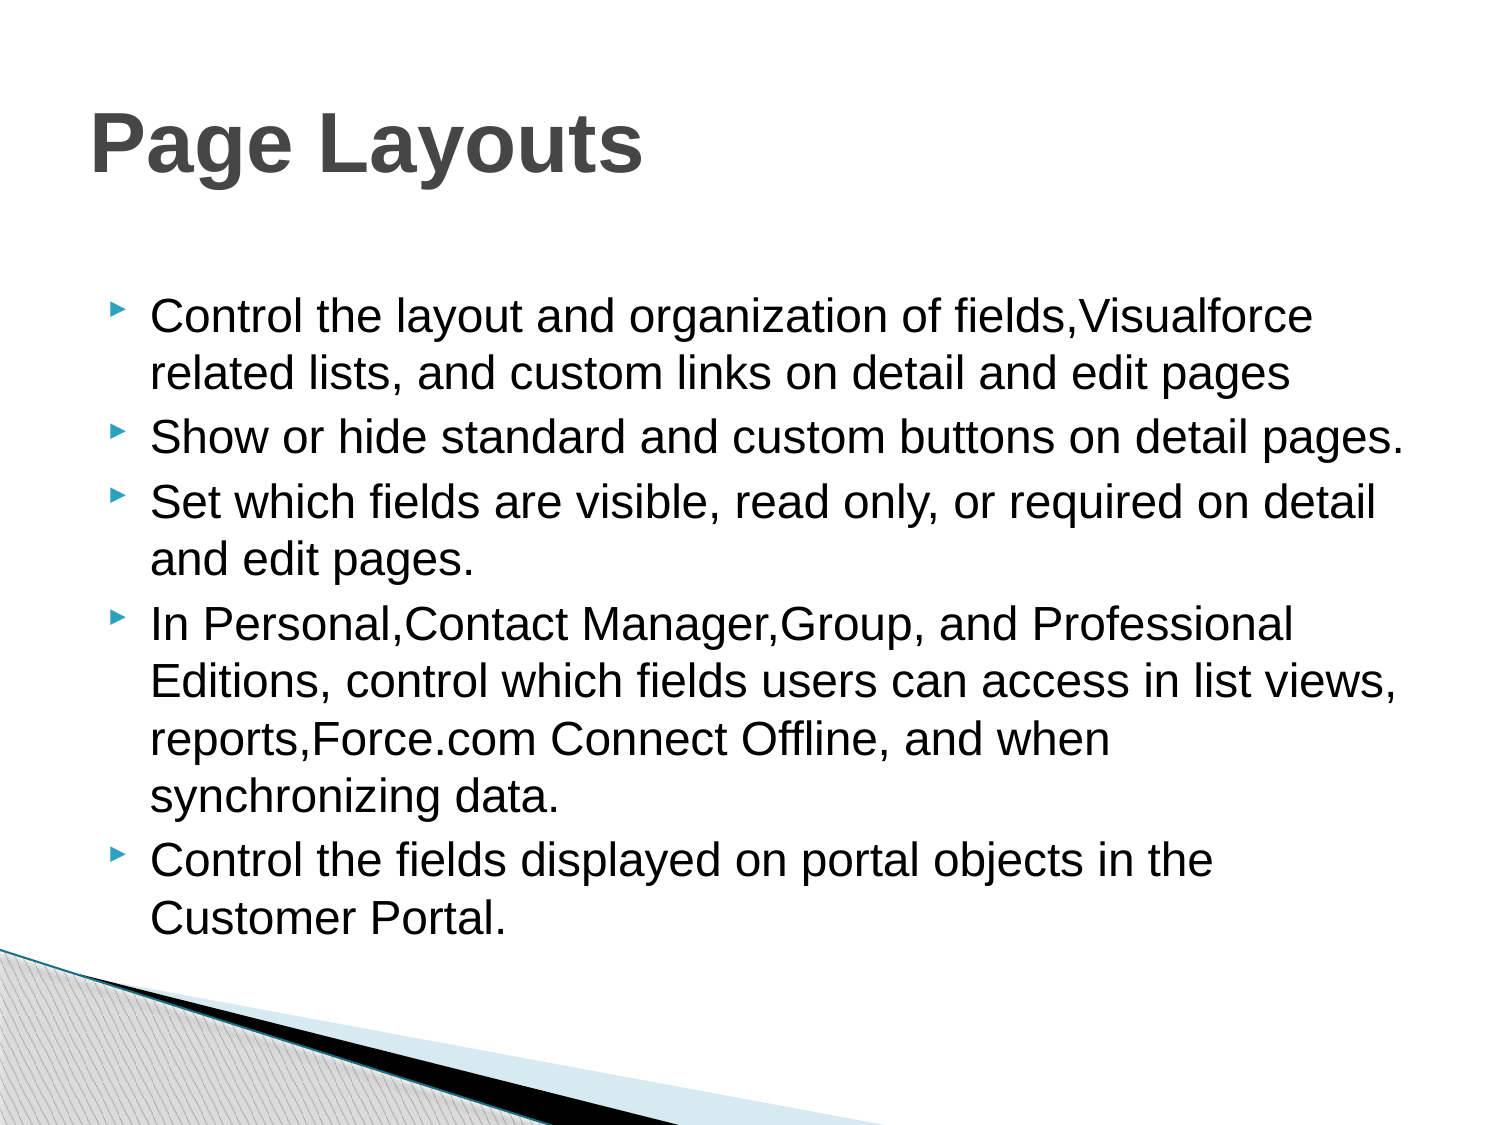

# Page Layouts

Control the layout and organization of fields,Visualforce related lists, and custom links on detail and edit pages
Show or hide standard and custom buttons on detail pages.
Set which fields are visible, read only, or required on detail and edit pages.
In Personal,Contact Manager,Group, and Professional Editions, control which fields users can access in list views, reports,Force.com Connect Offline, and when synchronizing data.
Control the fields displayed on portal objects in the Customer Portal.